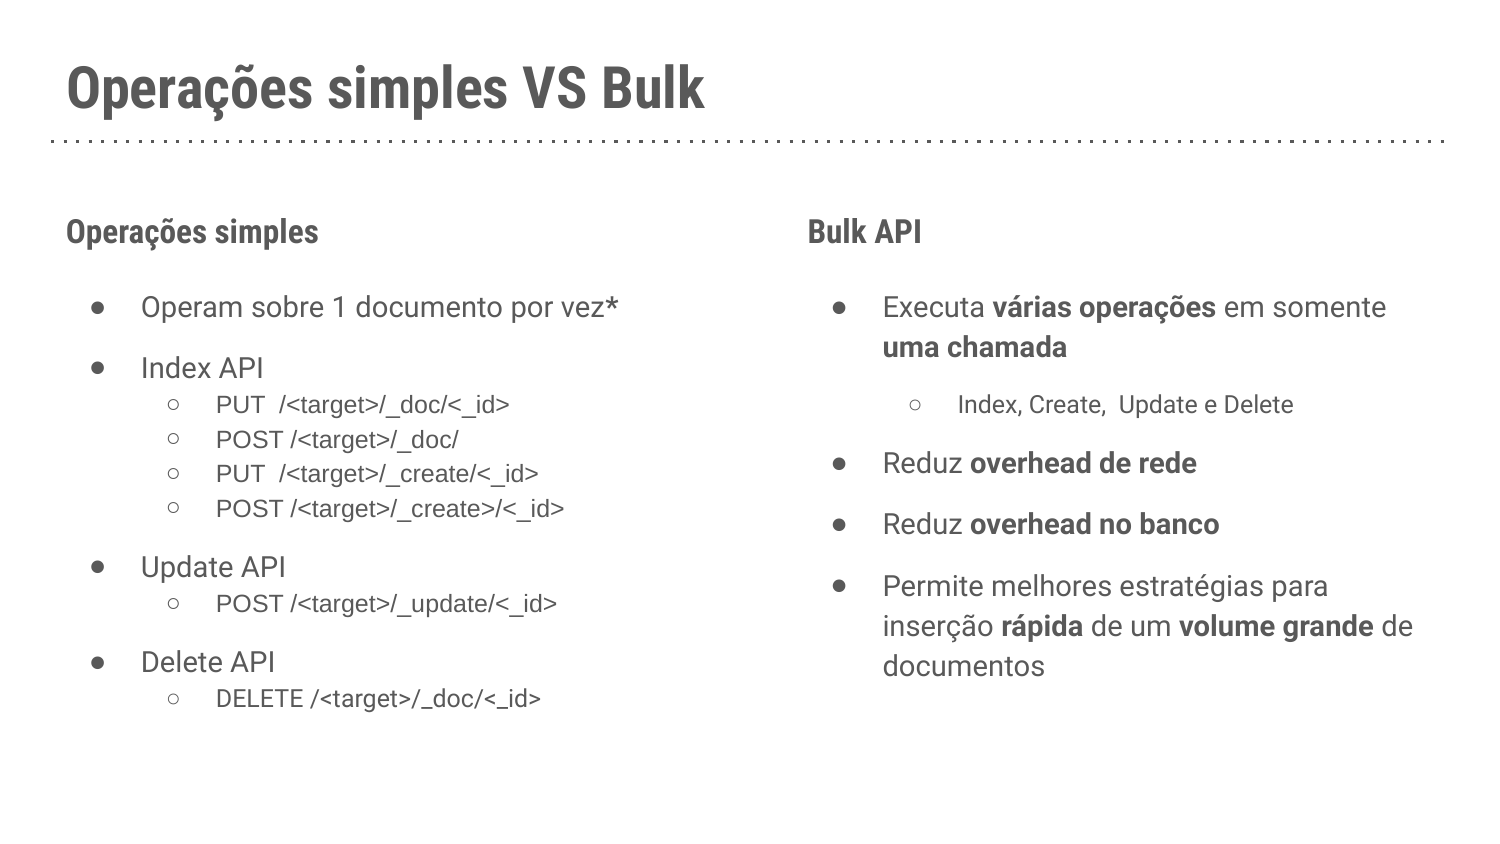

# Operações simples VS Bulk
Operações simples
Operam sobre 1 documento por vez*
Index API
PUT  /<target>/_doc/<_id>
POST /<target>/_doc/
PUT  /<target>/_create/<_id>
POST /<target>/_create>/<_id>
Update API
POST /<target>/_update/<_id>
Delete API
DELETE /<target>/_doc/<_id>
Bulk API
Executa várias operações em somente uma chamada
Index, Create,  Update e Delete
Reduz overhead de rede
Reduz overhead no banco
Permite melhores estratégias para inserção rápida de um volume grande de documentos